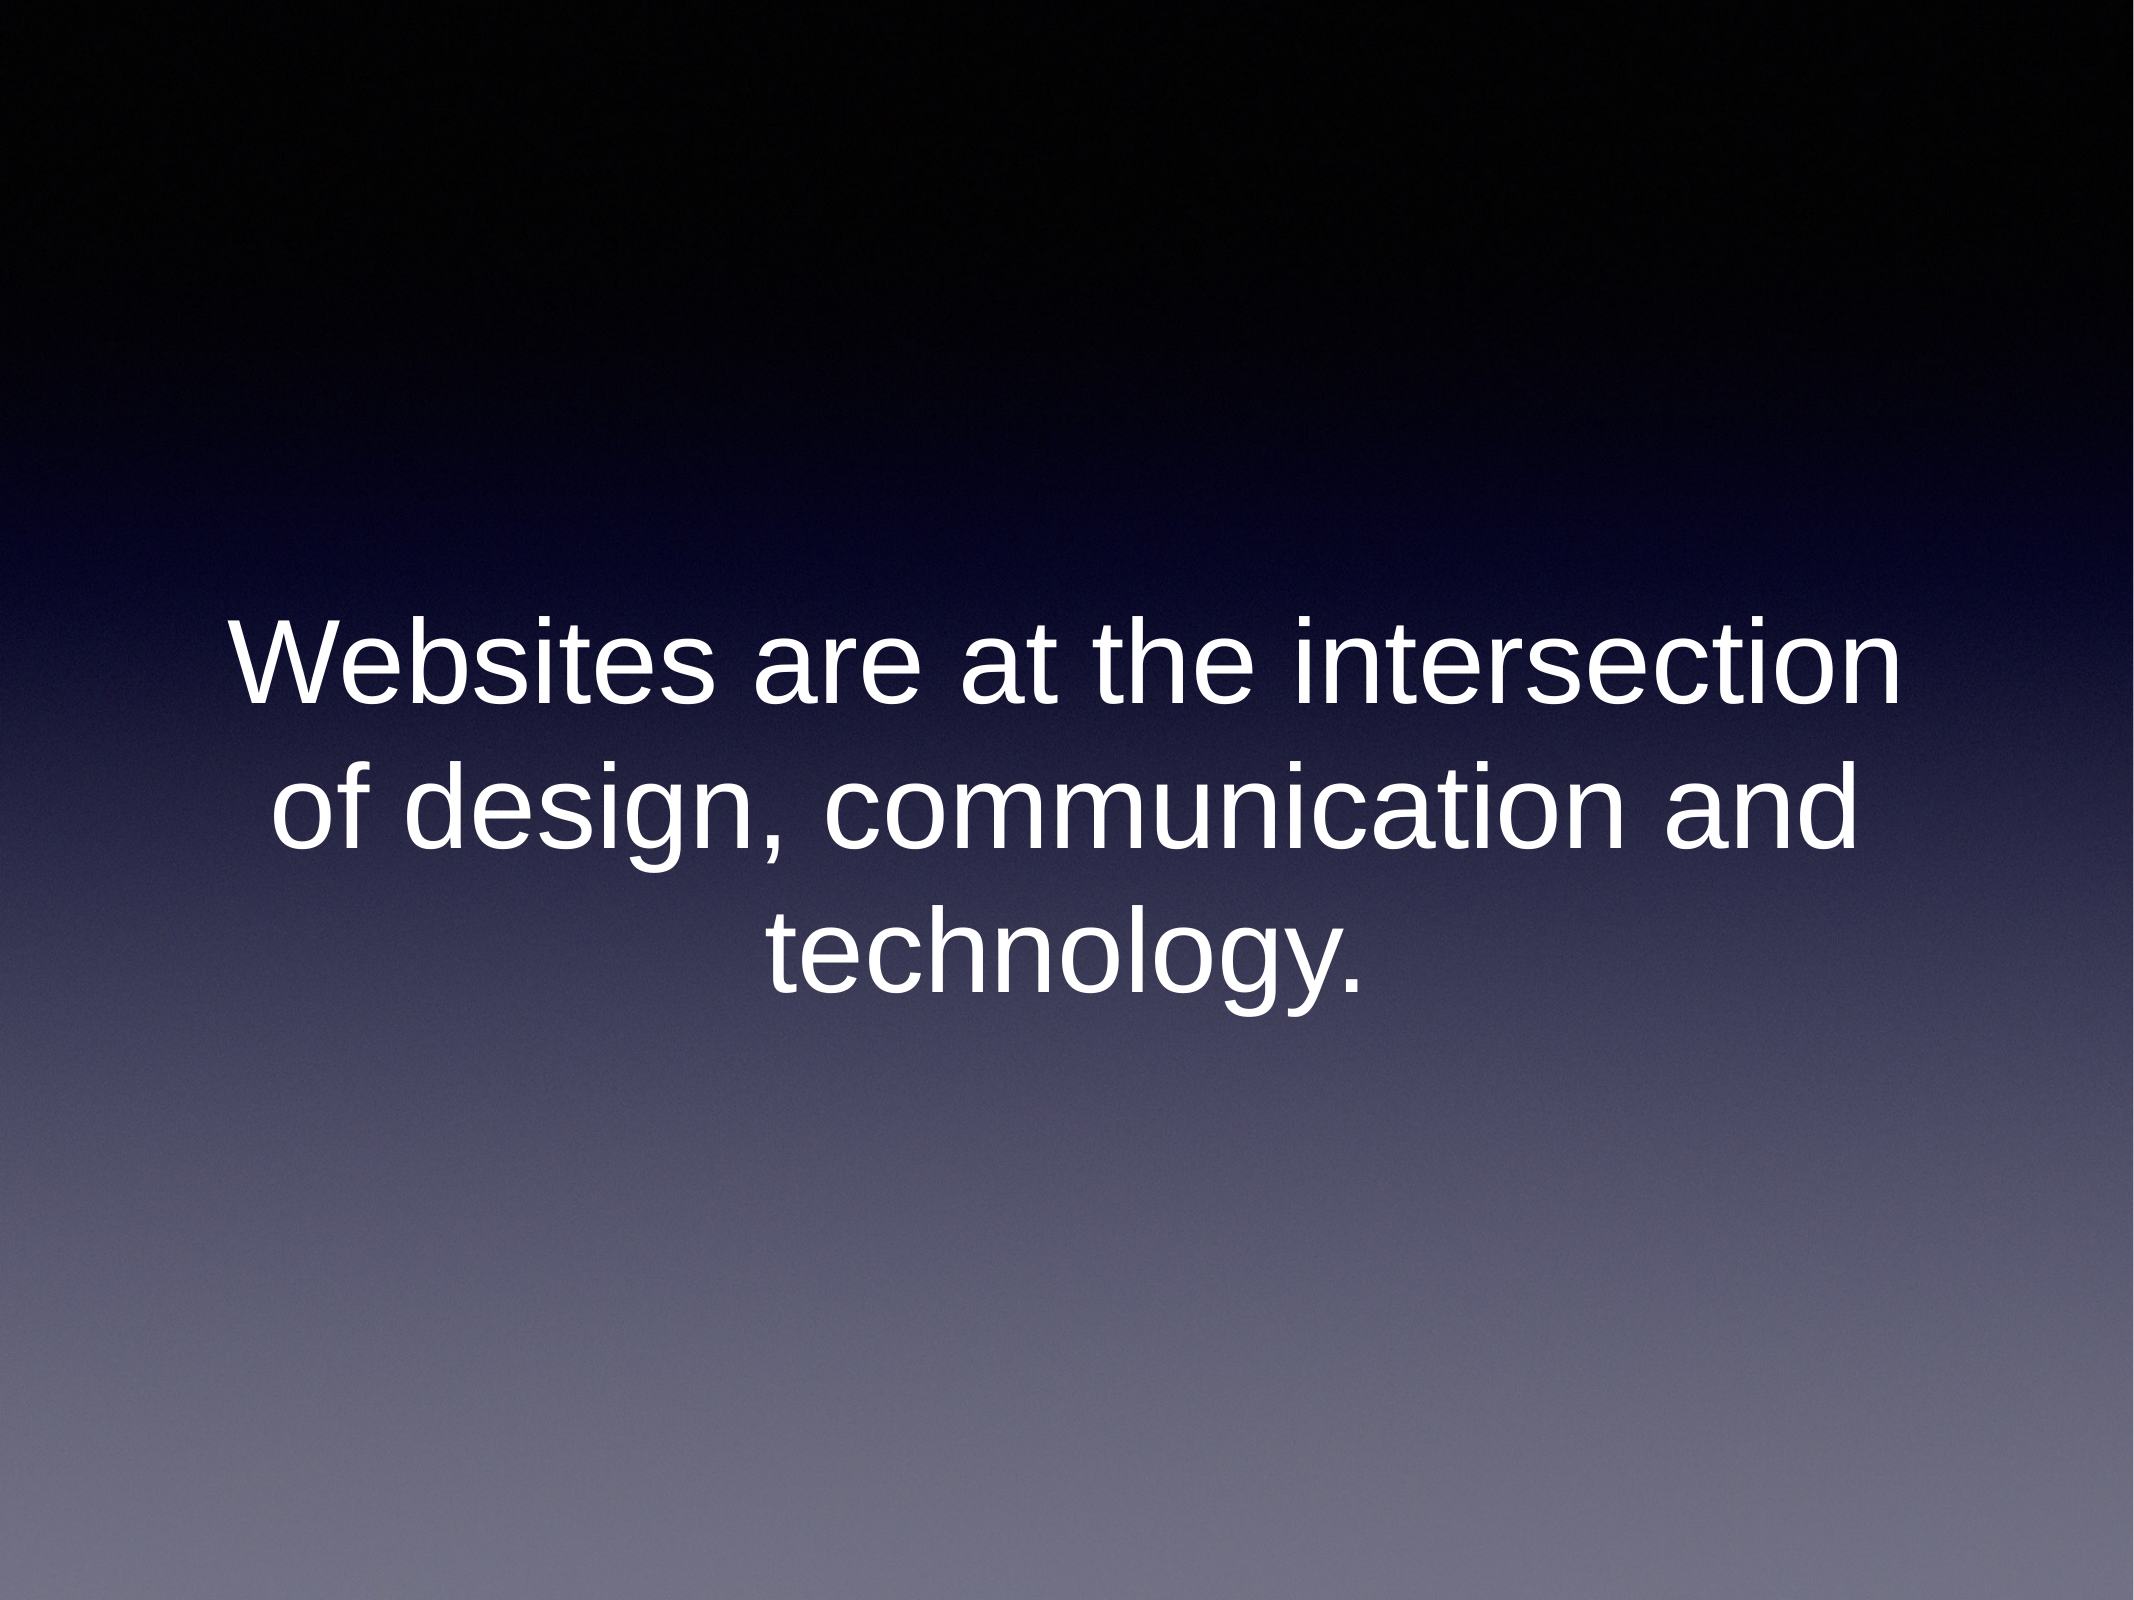

# Websites are at the intersection of design, communication and technology.